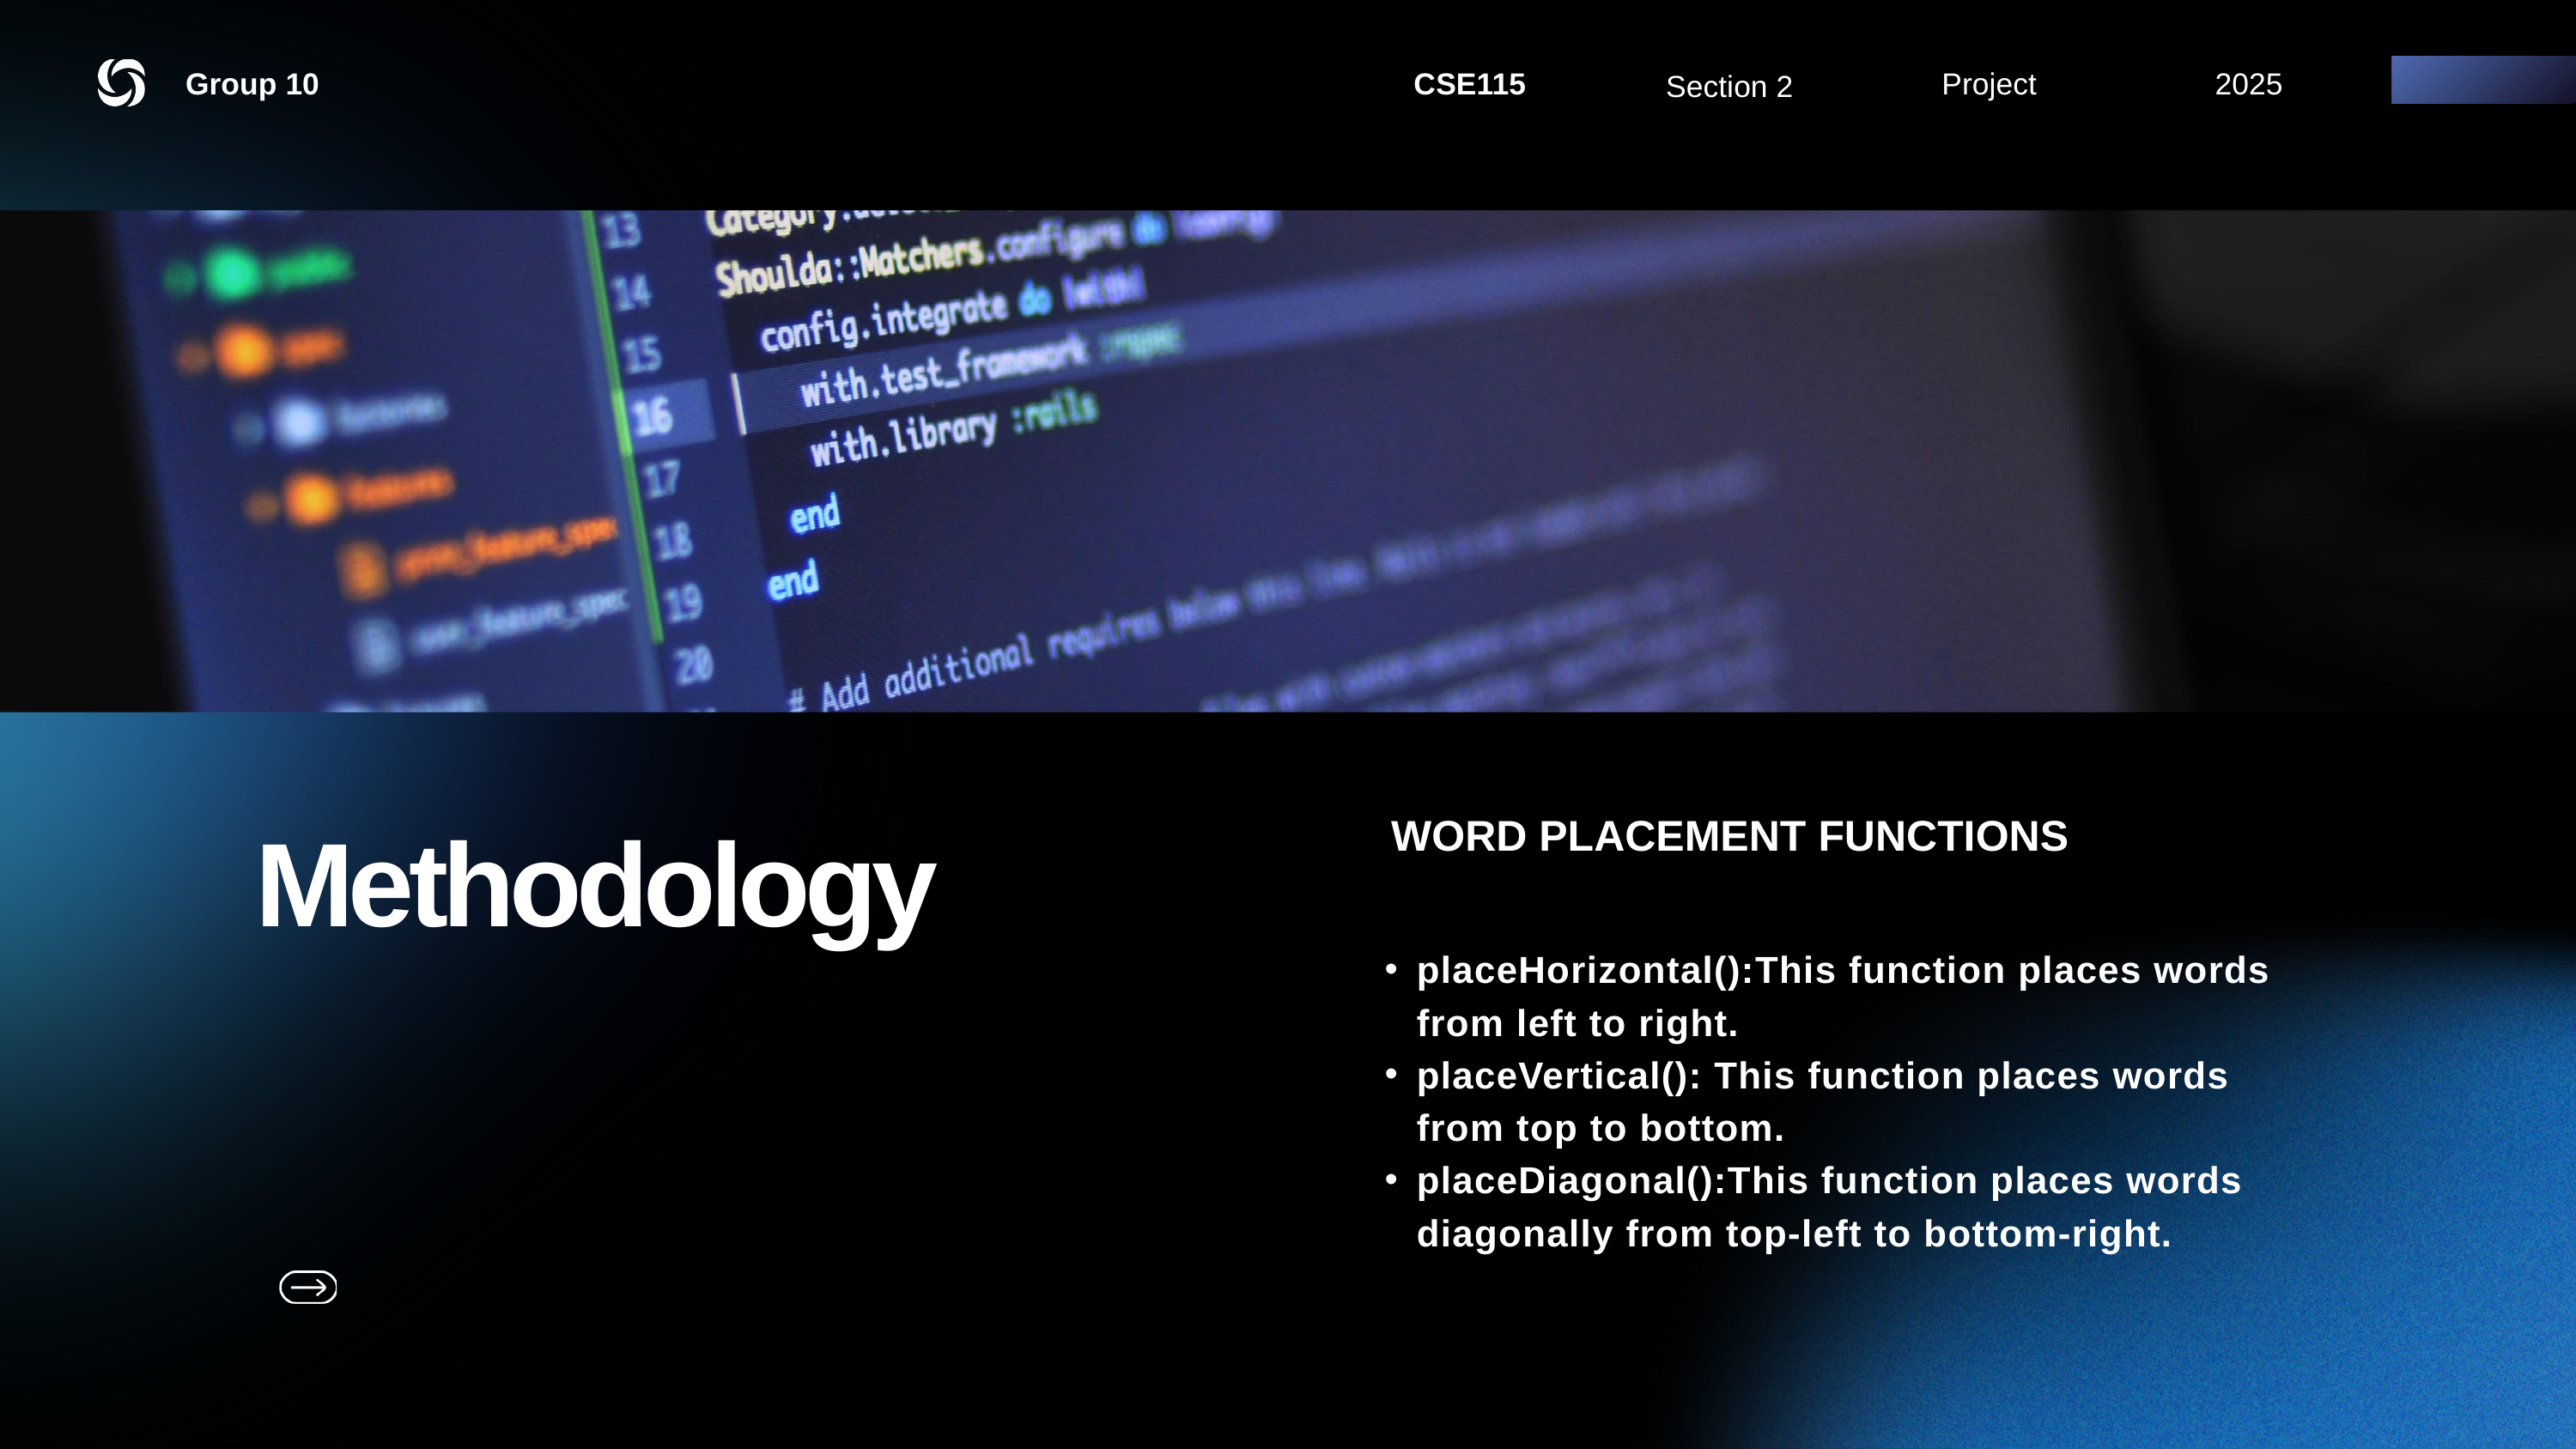

Group 10
CSE115
Project
2025

Section 2

Methodology
WORD PLACEMENT FUNCTIONS

placeHorizontal():This function places words from left to right.
placeVertical(): This function places words from top to bottom.
placeDiagonal():This function places words diagonally from top-left to bottom-right.